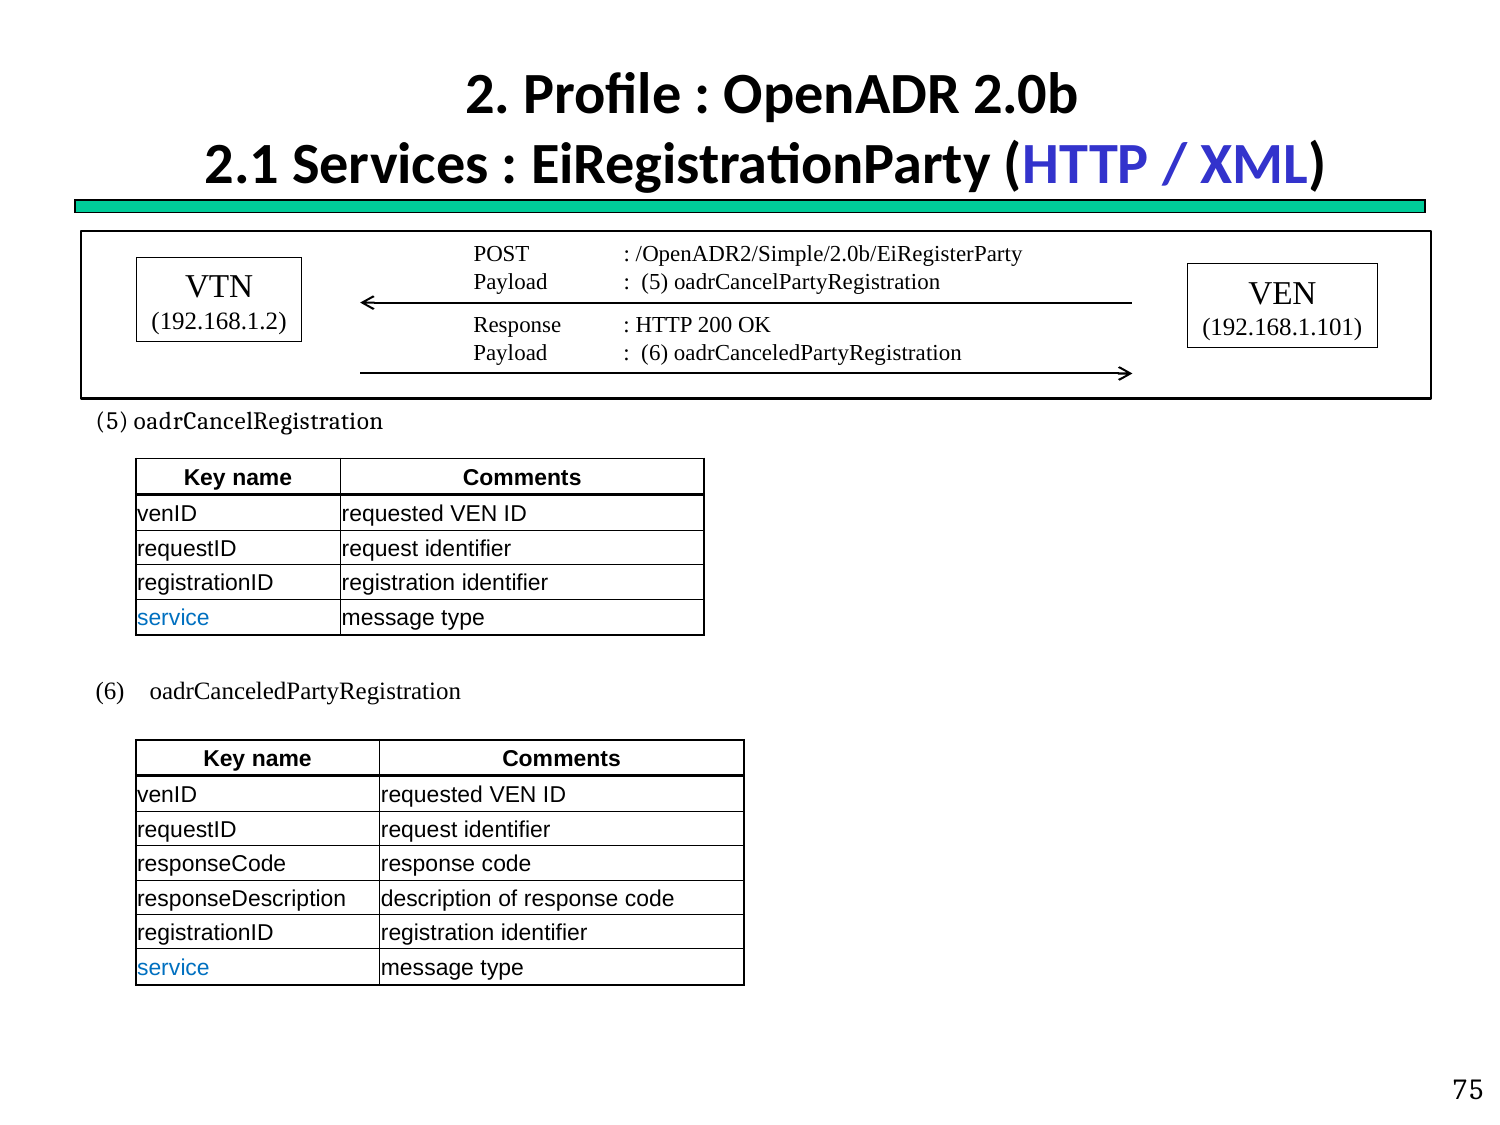

# 2. Profile : OpenADR 2.0b 2.1 Services : EiRegistrationParty (HTTP / XML)

VTN
(192.168.1.2)
VEN
(192.168.1.101)
POST 	: /OpenADR2/Simple/2.0b/EiRegisterParty
Payload 	:  (5) oadrCancelPartyRegistration
Response	: HTTP 200 OK
Payload	:  (6) oadrCanceledPartyRegistration
oadrCancelRegistration

(6)    oadrCanceledPartyRegistration
| Key name | Comments |
| --- | --- |
| venID | requested VEN ID |
| requestID | request identifier |
| registrationID | registration identifier |
| service | message type |
| Key name | Comments |
| --- | --- |
| venID | requested VEN ID |
| requestID | request identifier |
| responseCode | response code |
| responseDescription | description of response code |
| registrationID | registration identifier |
| service | message type |
75